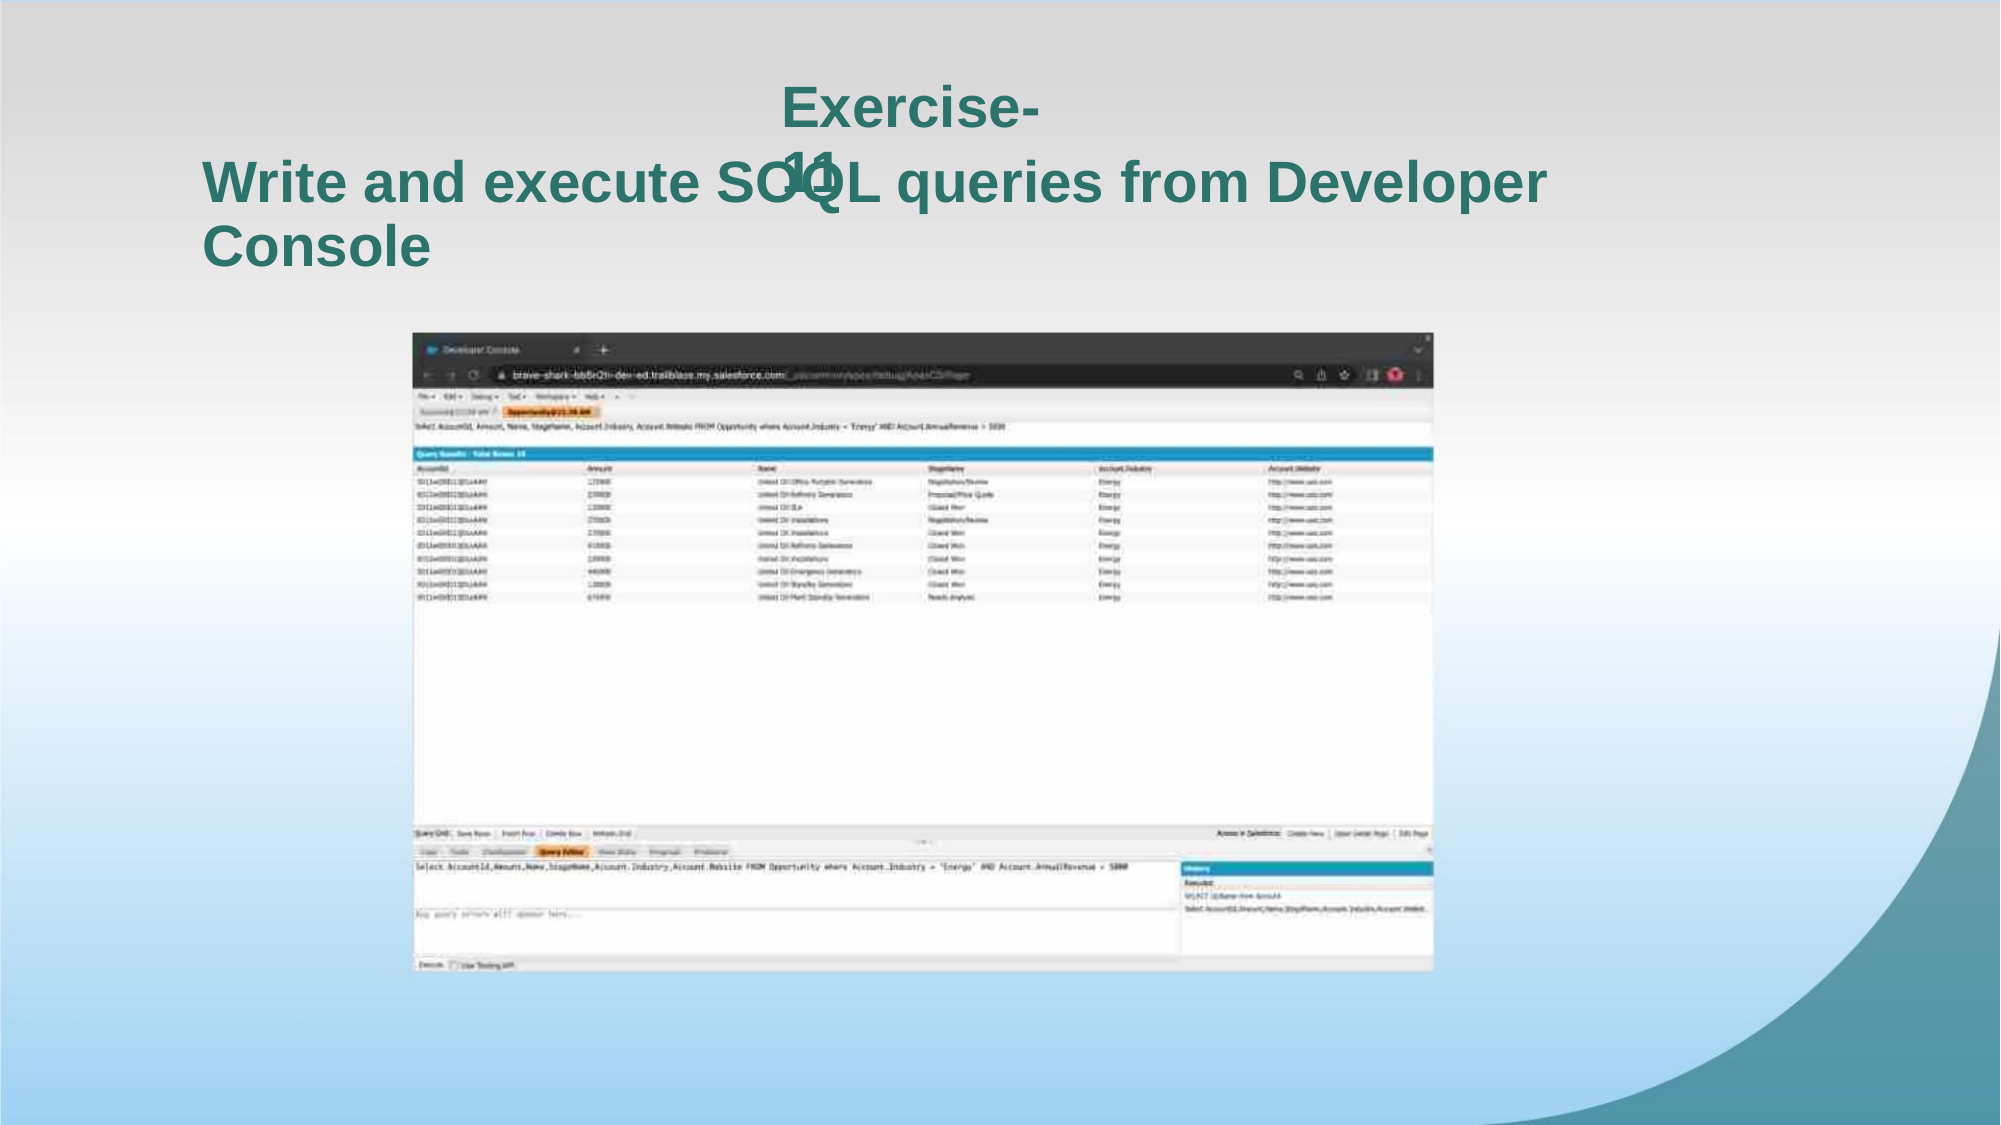

Exercise-11
Write and execute SOQL queries from Developer Console